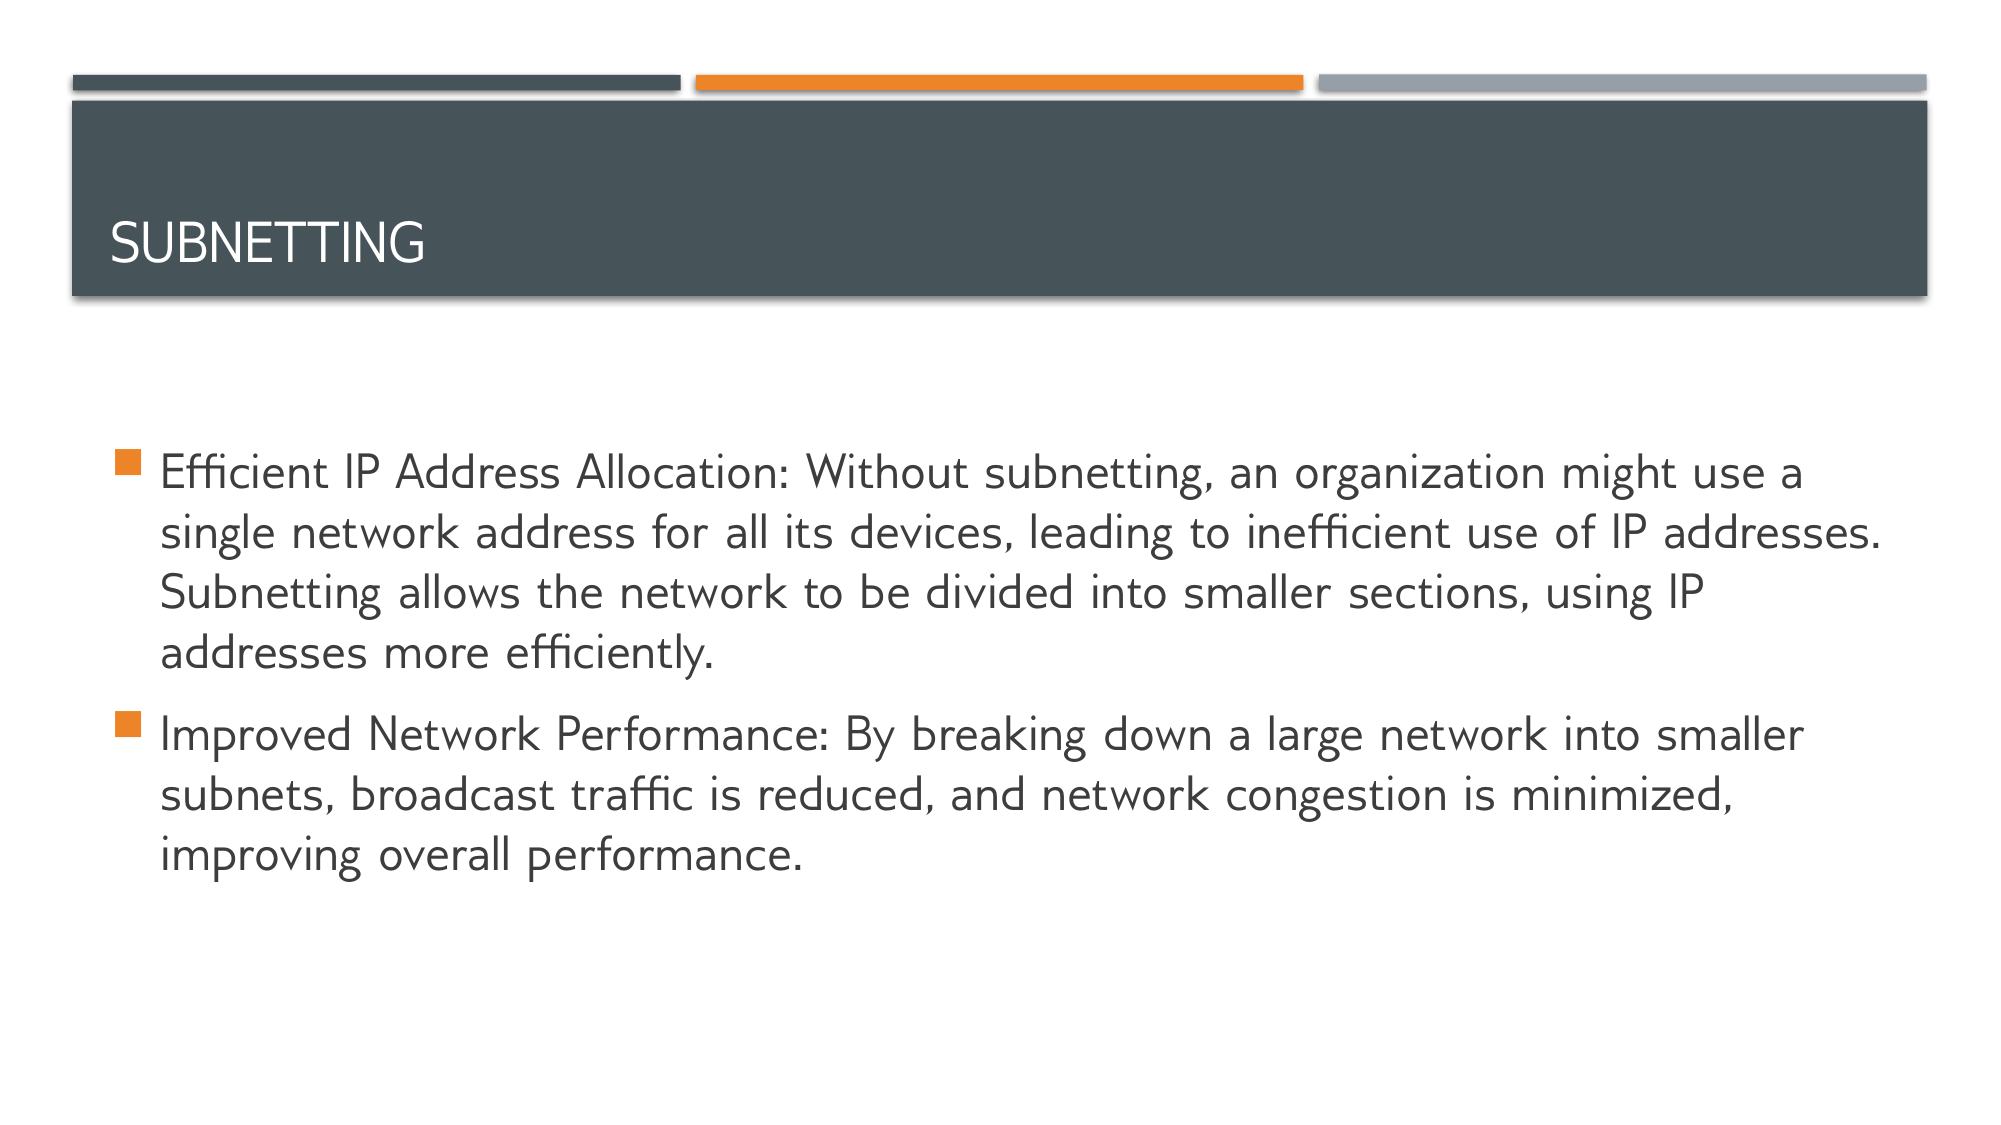

# Subnetting
Efficient IP Address Allocation: Without subnetting, an organization might use a single network address for all its devices, leading to inefficient use of IP addresses. Subnetting allows the network to be divided into smaller sections, using IP addresses more efficiently.
Improved Network Performance: By breaking down a large network into smaller subnets, broadcast traffic is reduced, and network congestion is minimized, improving overall performance.